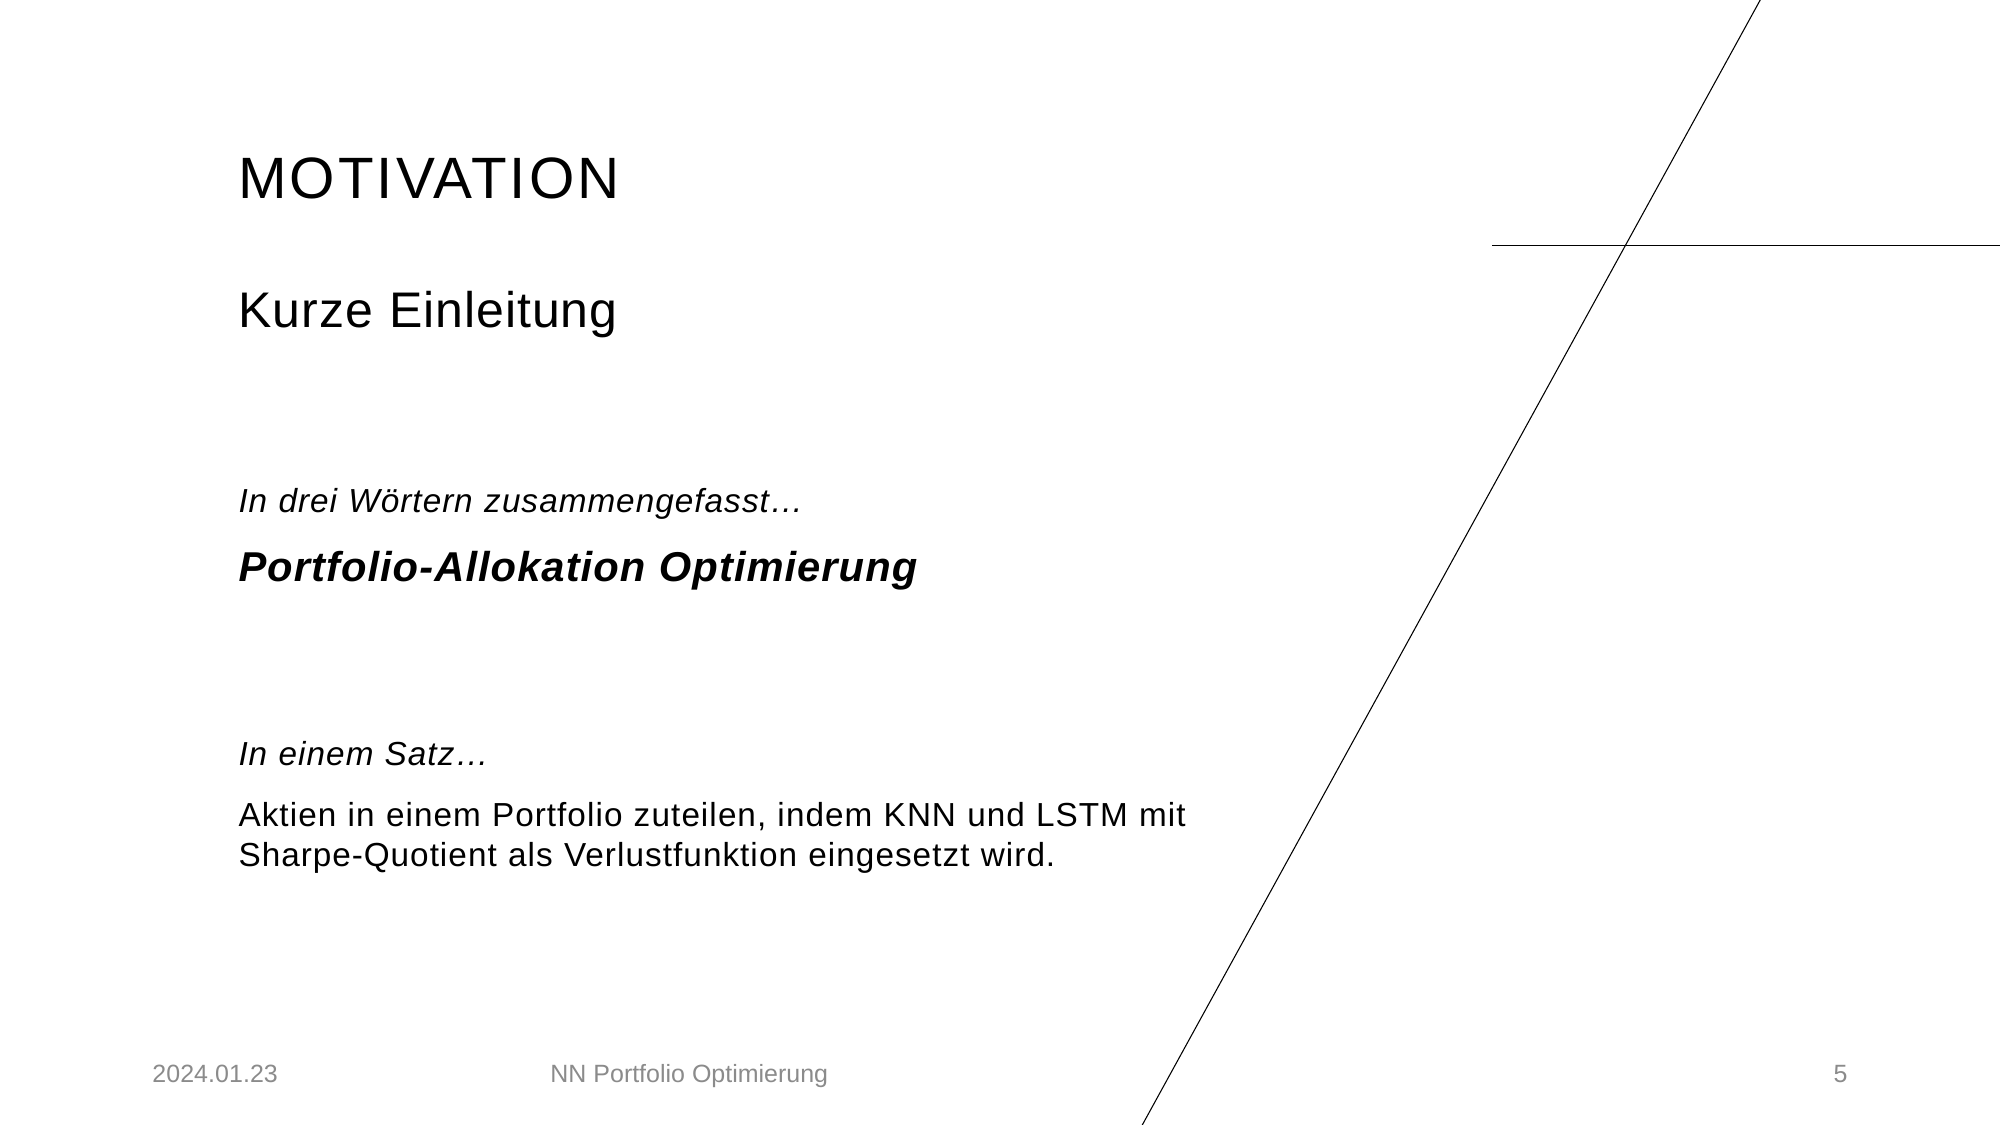

Motivation
Kurze Einleitung

In drei Wörtern zusammengefasst…
Portfolio-Allokation Optimierung

In einem Satz…
Aktien in einem Portfolio zuteilen, indem KNN und LSTM mit Sharpe-Quotient als Verlustfunktion eingesetzt wird.

2024.01.23
NN Portfolio Optimierung
5